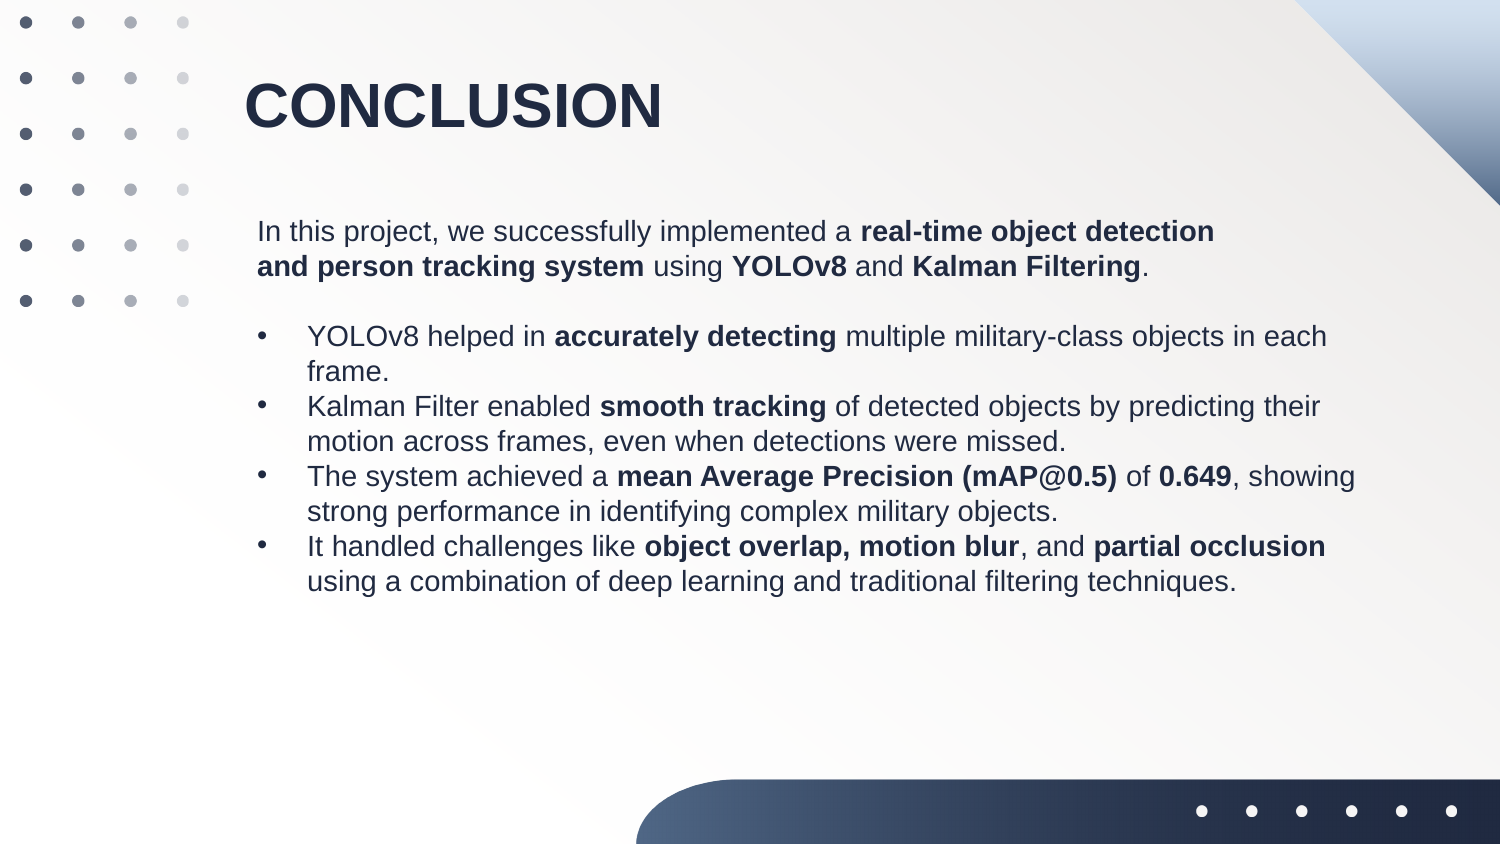

# CONCLUSION
In this project, we successfully implemented a real-time object detection
and person tracking system using YOLOv8 and Kalman Filtering.

YOLOv8 helped in accurately detecting multiple military-class objects in each frame.
Kalman Filter enabled smooth tracking of detected objects by predicting their motion across frames, even when detections were missed.
The system achieved a mean Average Precision (mAP@0.5) of 0.649, showing strong performance in identifying complex military objects.
It handled challenges like object overlap, motion blur, and partial occlusion using a combination of deep learning and traditional filtering techniques.